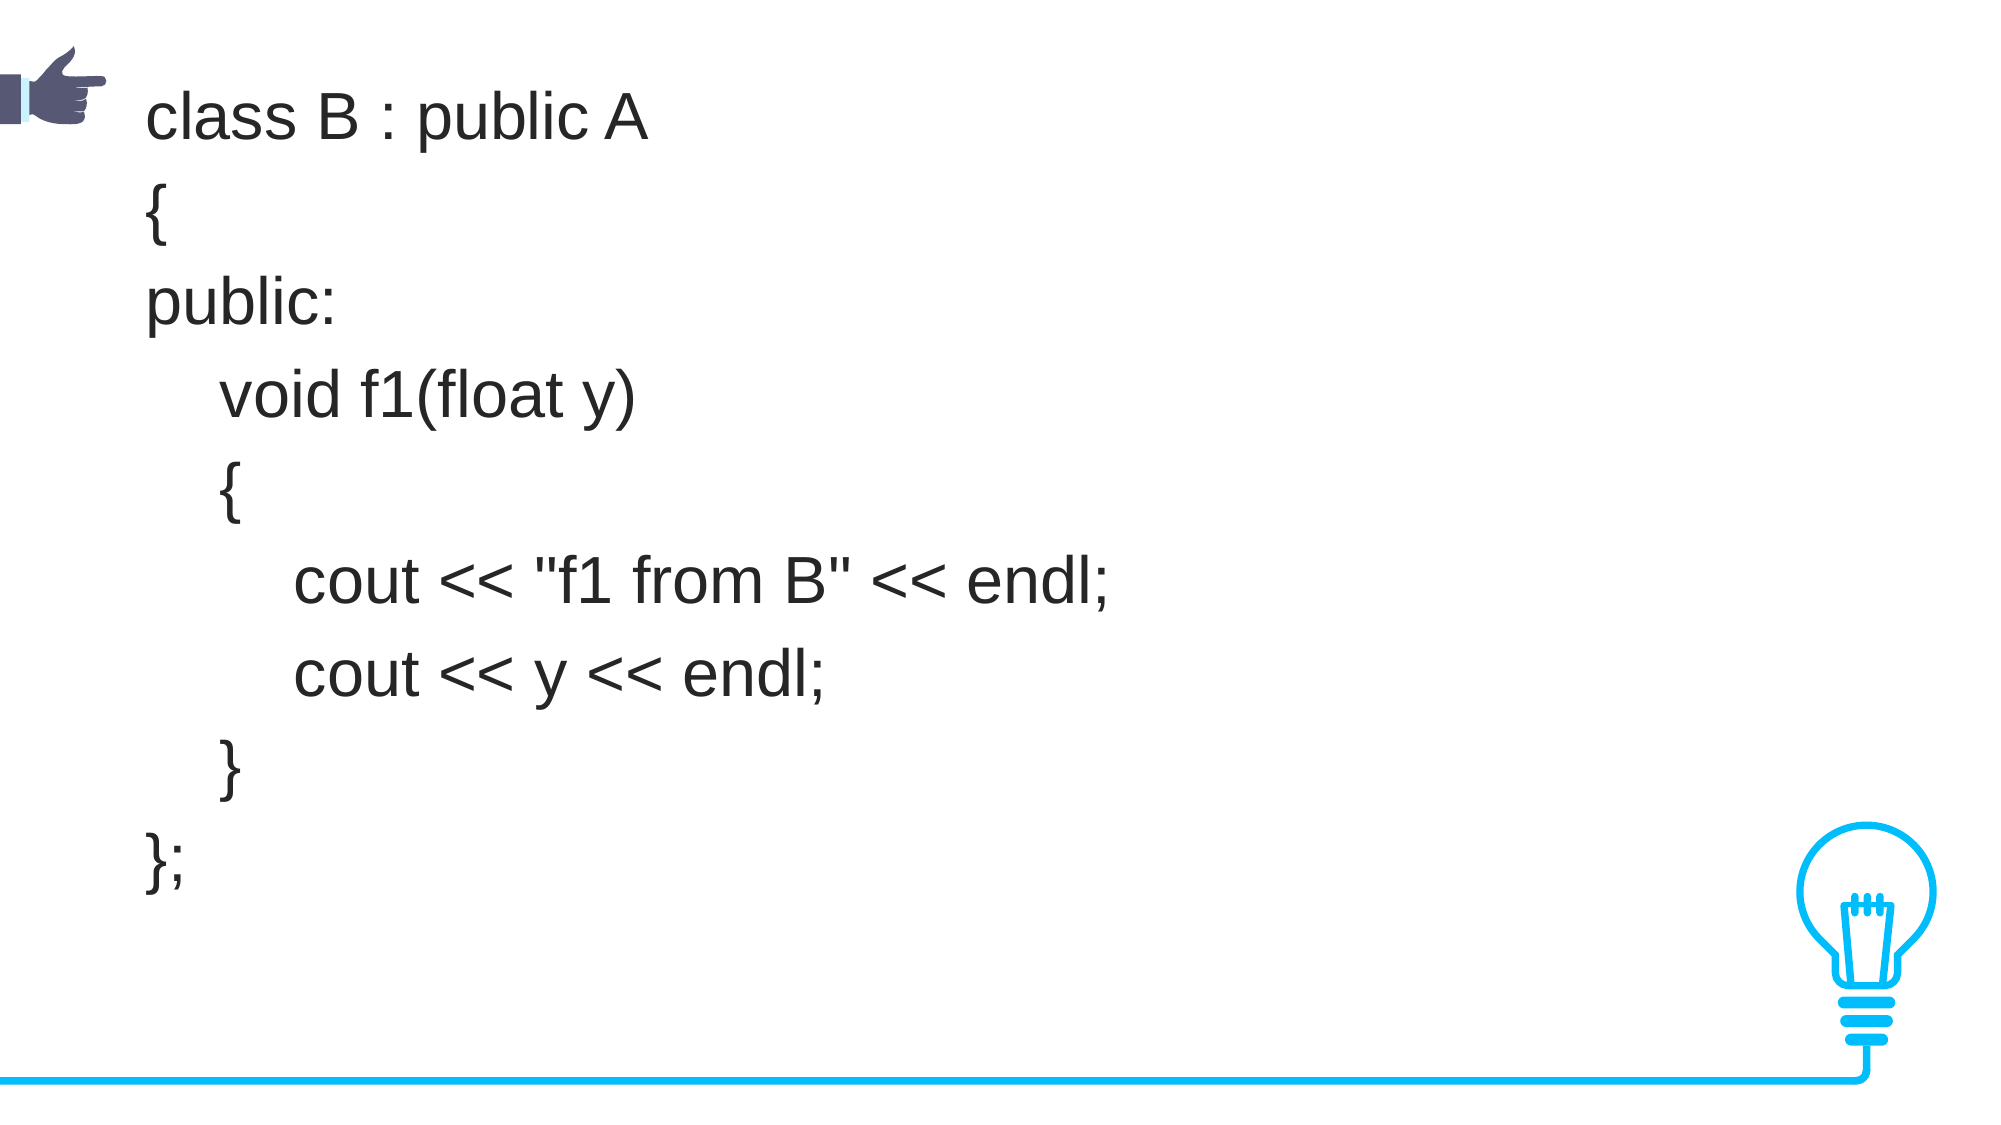

class B : public A
{
public:
    void f1(float y)
    {
        cout << "f1 from B" << endl;
        cout << y << endl;
    }
};